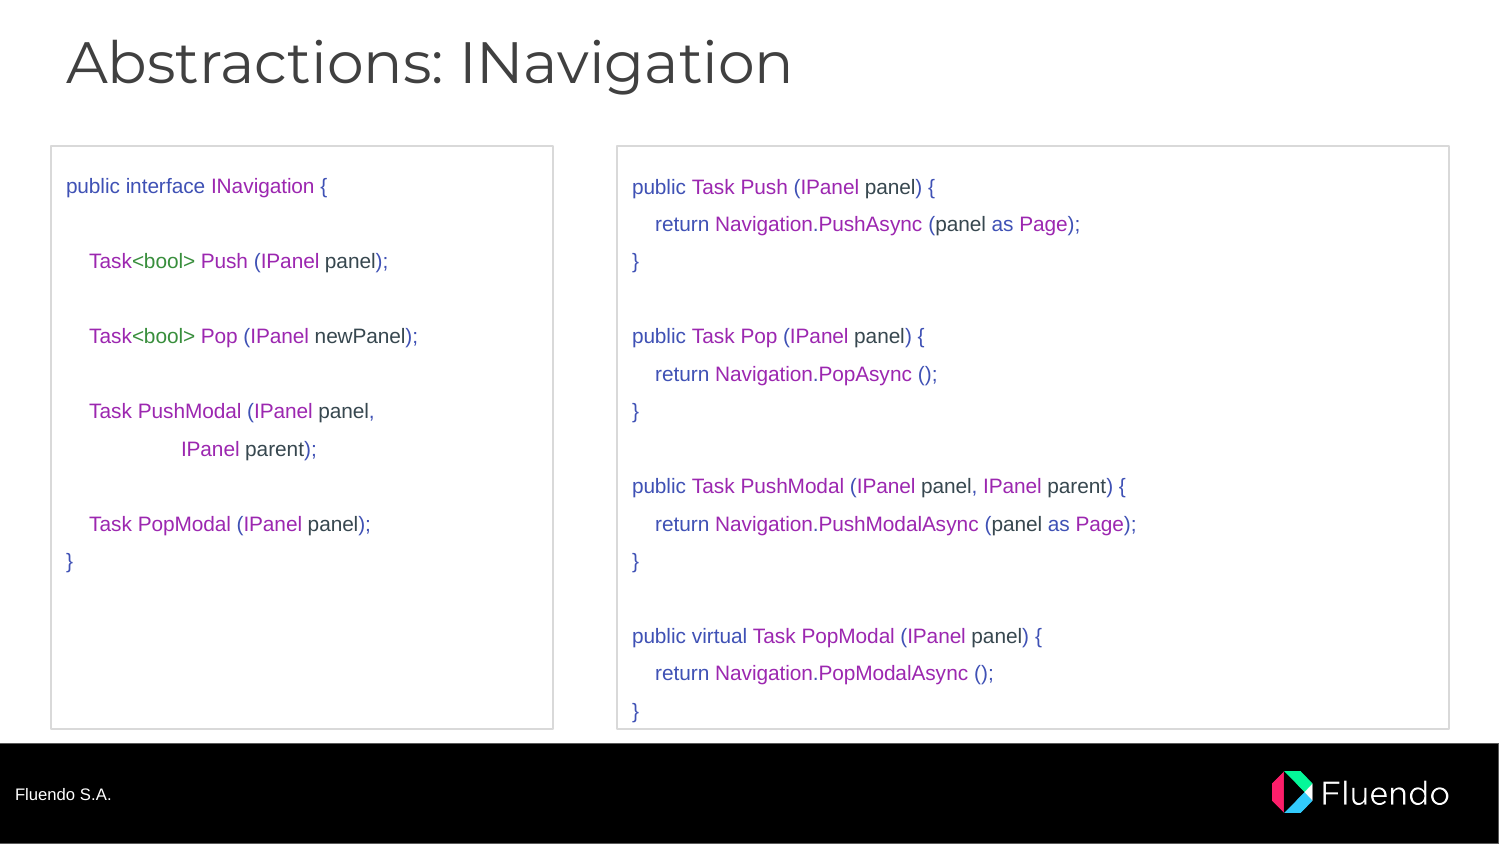

# Abstractions: INavigation
public interface INavigation {
    Task<bool> Push (IPanel panel);
    Task<bool> Pop (IPanel newPanel);
    Task PushModal (IPanel panel,
                    IPanel parent);
    Task PopModal (IPanel panel);
}
public Task Push (IPanel panel) {
    return Navigation.PushAsync (panel as Page);
}
public Task Pop (IPanel panel) {
    return Navigation.PopAsync ();
}
public Task PushModal (IPanel panel, IPanel parent) {
    return Navigation.PushModalAsync (panel as Page);
}
public virtual Task PopModal (IPanel panel) {
    return Navigation.PopModalAsync ();
}